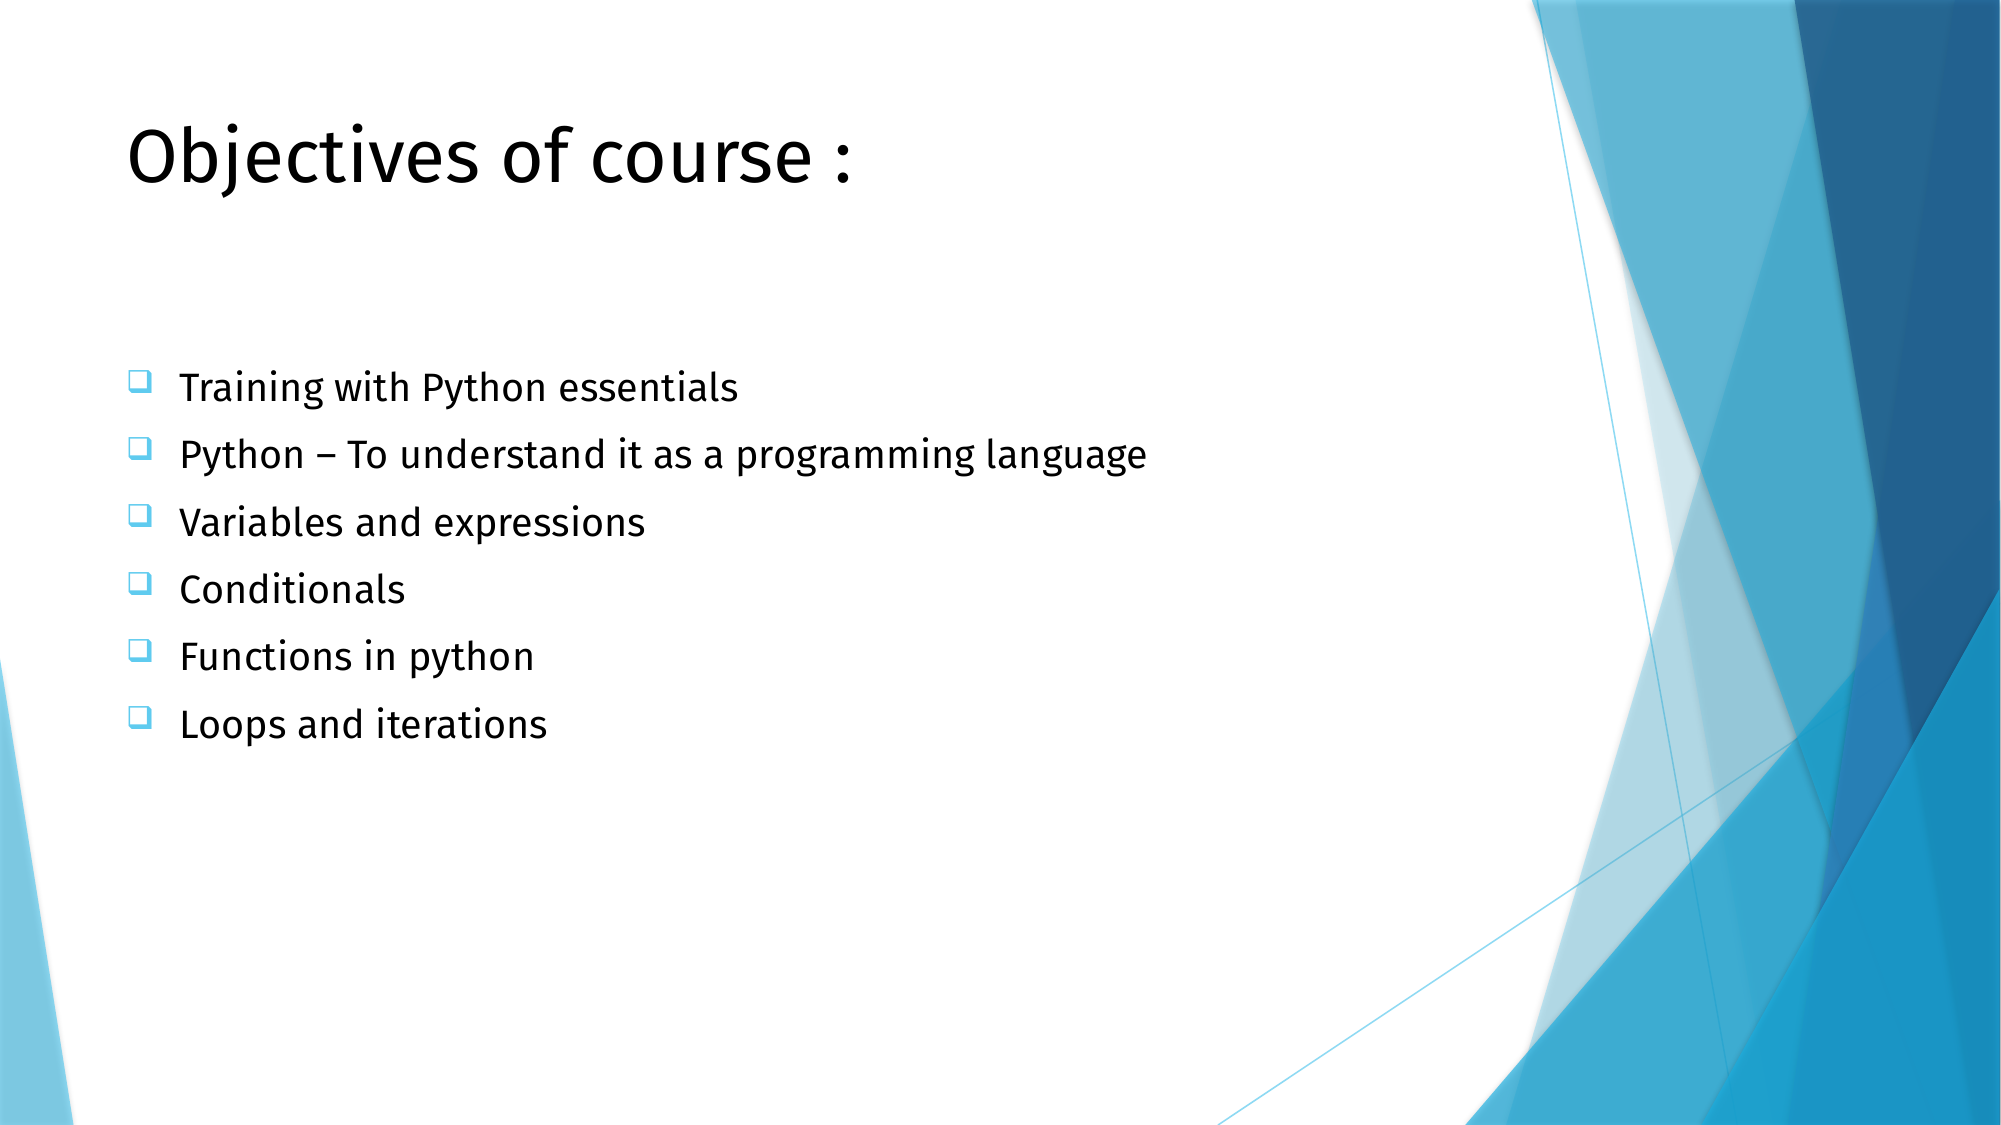

# Objectives of course :
Training with Python essentials
Python – To understand it as a programming language
Variables and expressions
Conditionals
Functions in python
Loops and iterations